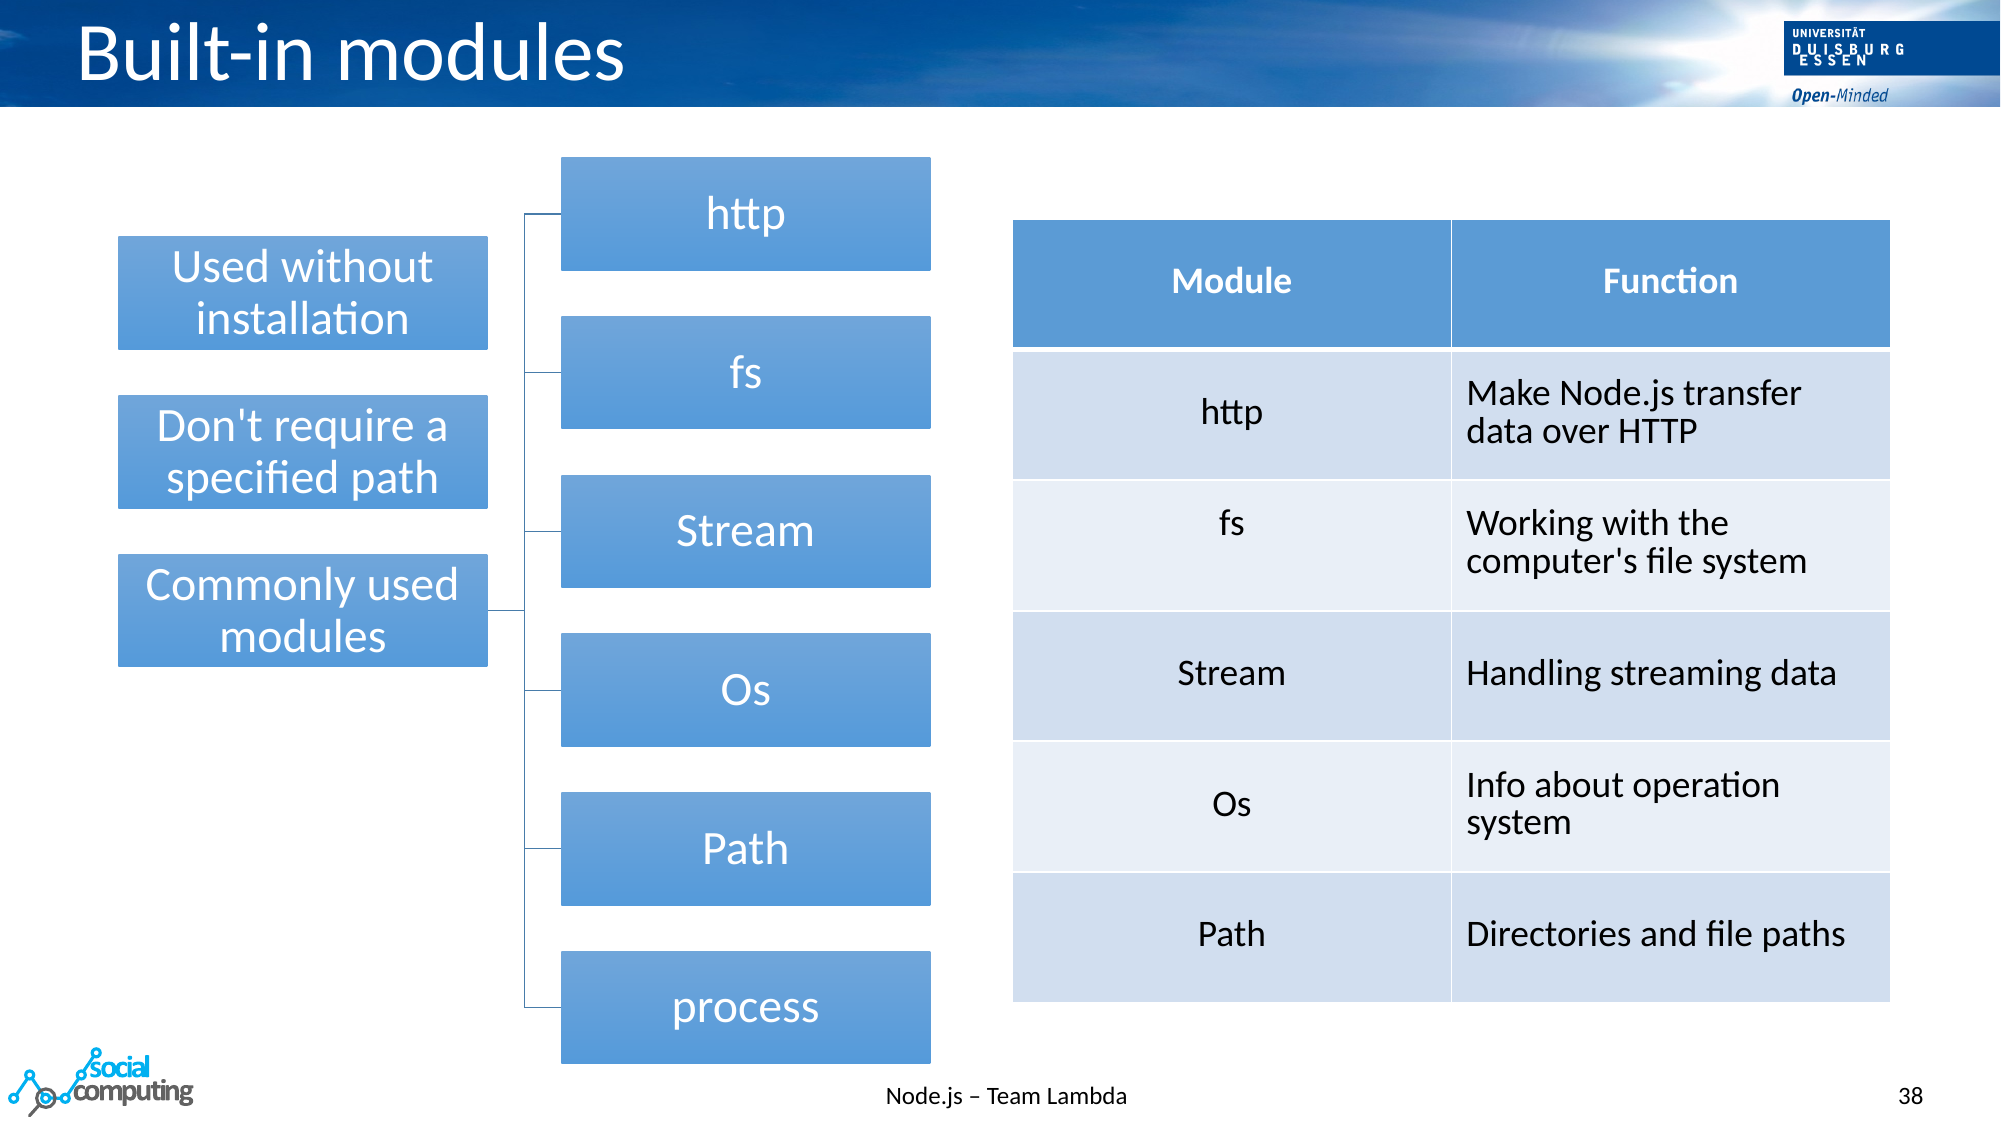

# Built-in modules
Used without installation
Don't require a specified path
Commonly used modules
http
fs
Stream
Os
Path
process
| Module | Function |
| --- | --- |
| http | Make Node.js transfer data over HTTP |
| fs | Working with the computer's file system |
| Stream | Handling streaming data |
| Os | Info about operation system |
| Path | Directories and file paths |
Node.js – Team Lambda
38